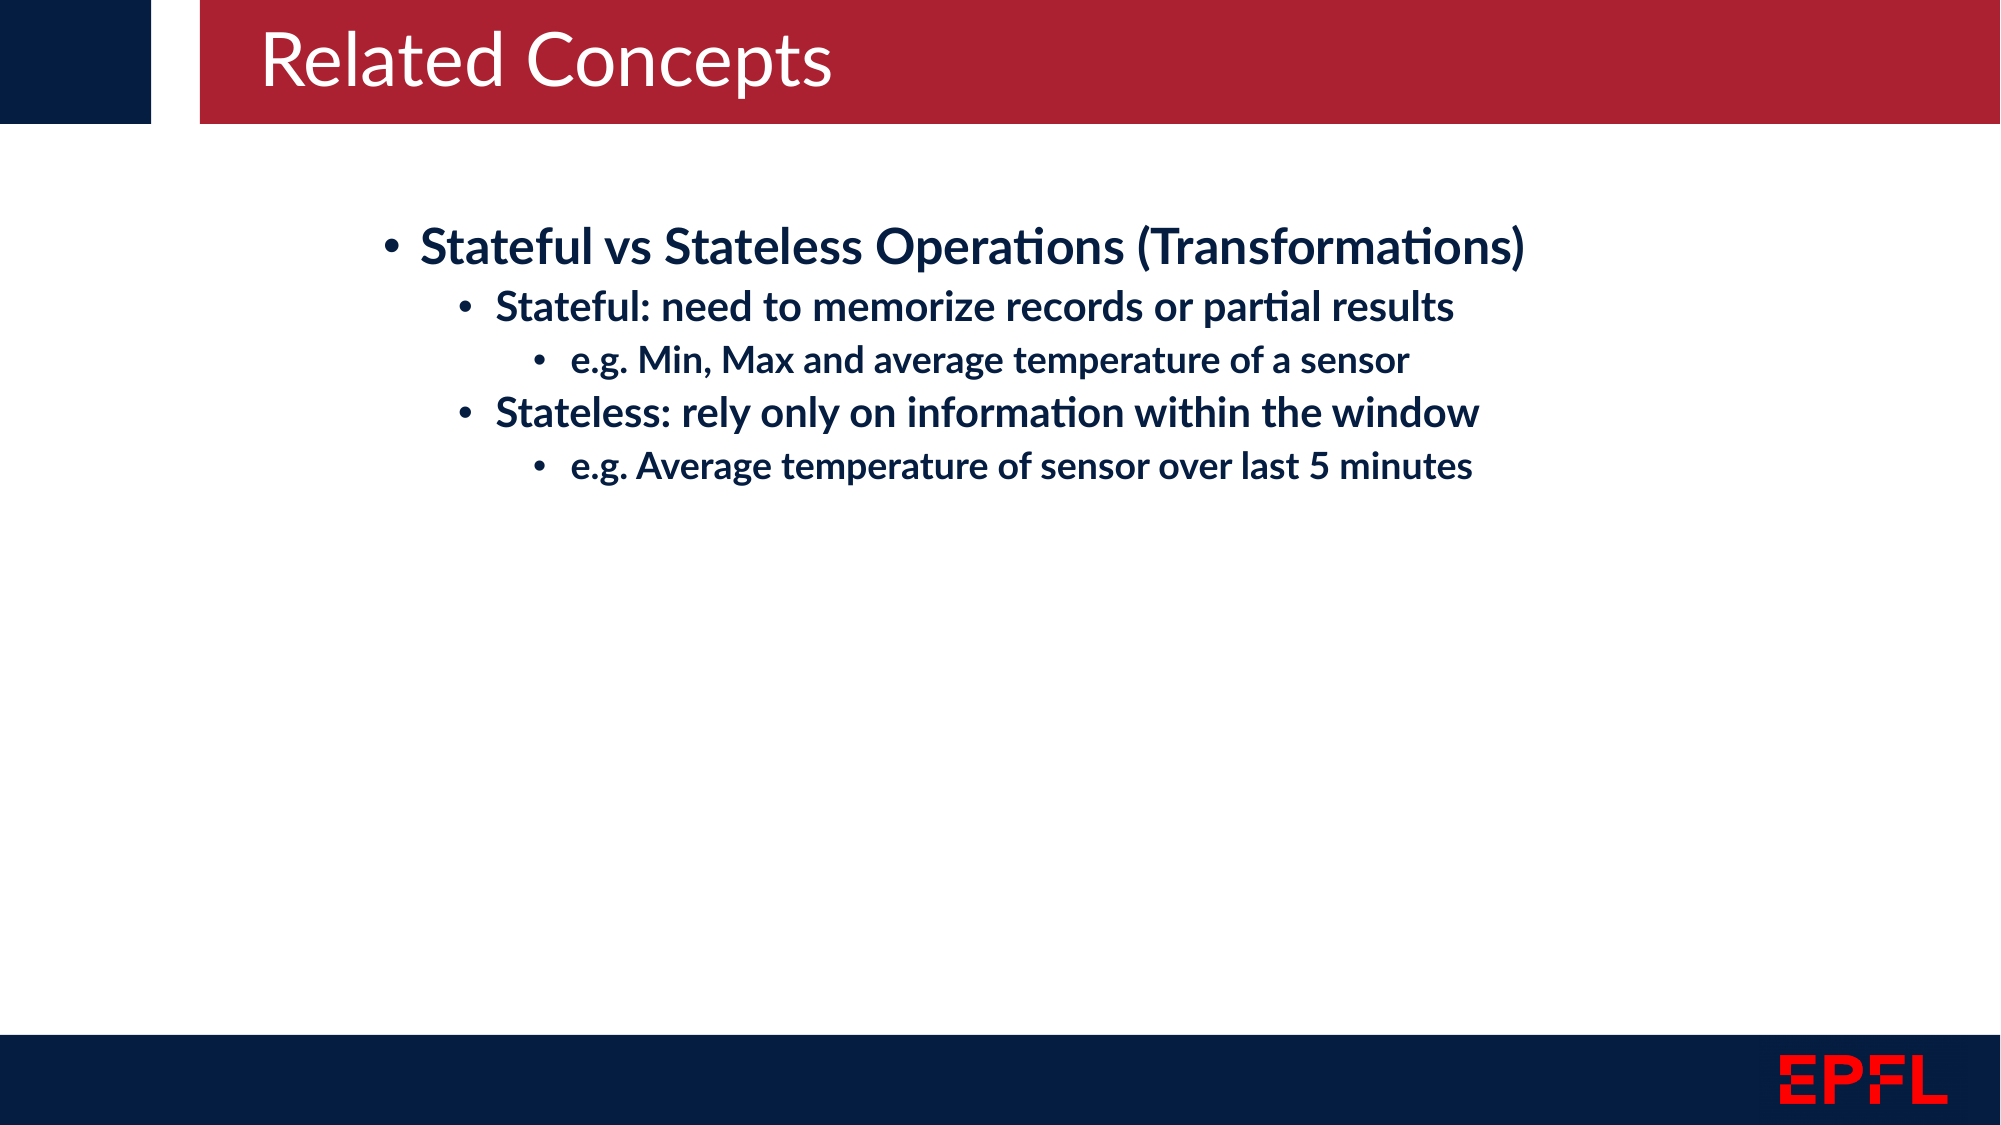

# Related Concepts
Stateful vs Stateless Operations (Transformations)
Stateful: need to memorize records or partial results
e.g. Min, Max and average temperature of a sensor
Stateless: rely only on information within the window
e.g. Average temperature of sensor over last 5 minutes